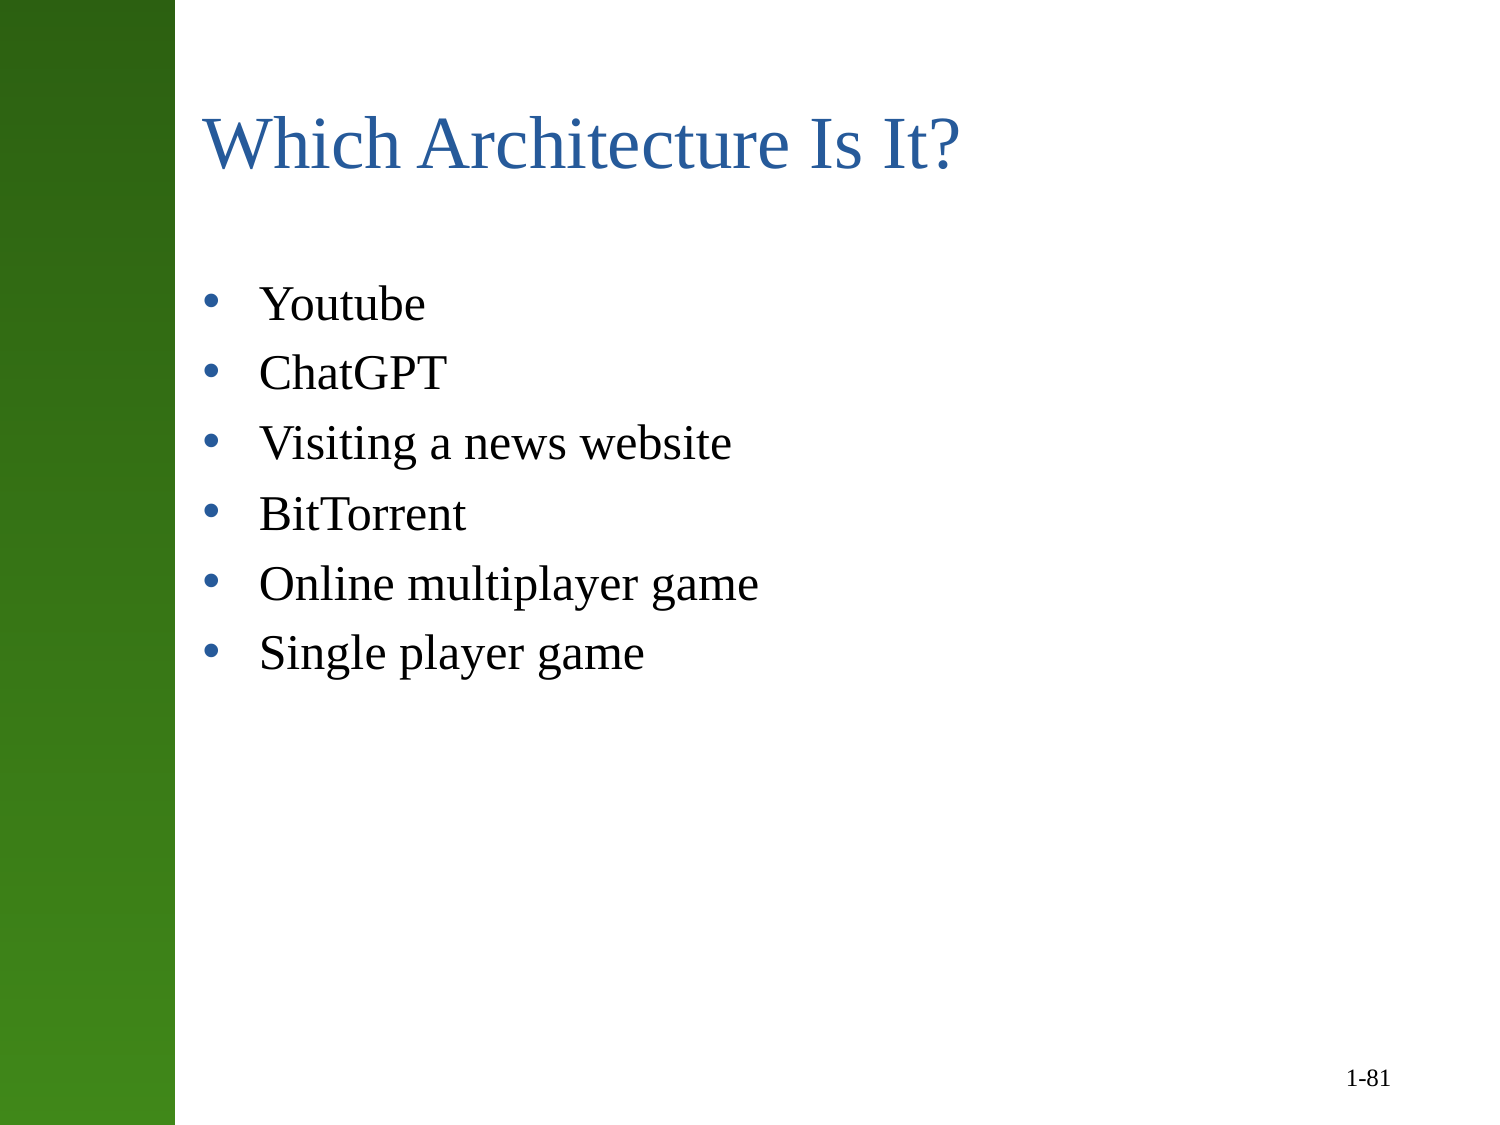

# Which Architecture Is It?
Youtube
ChatGPT
Visiting a news website
BitTorrent
Online multiplayer game
Single player game